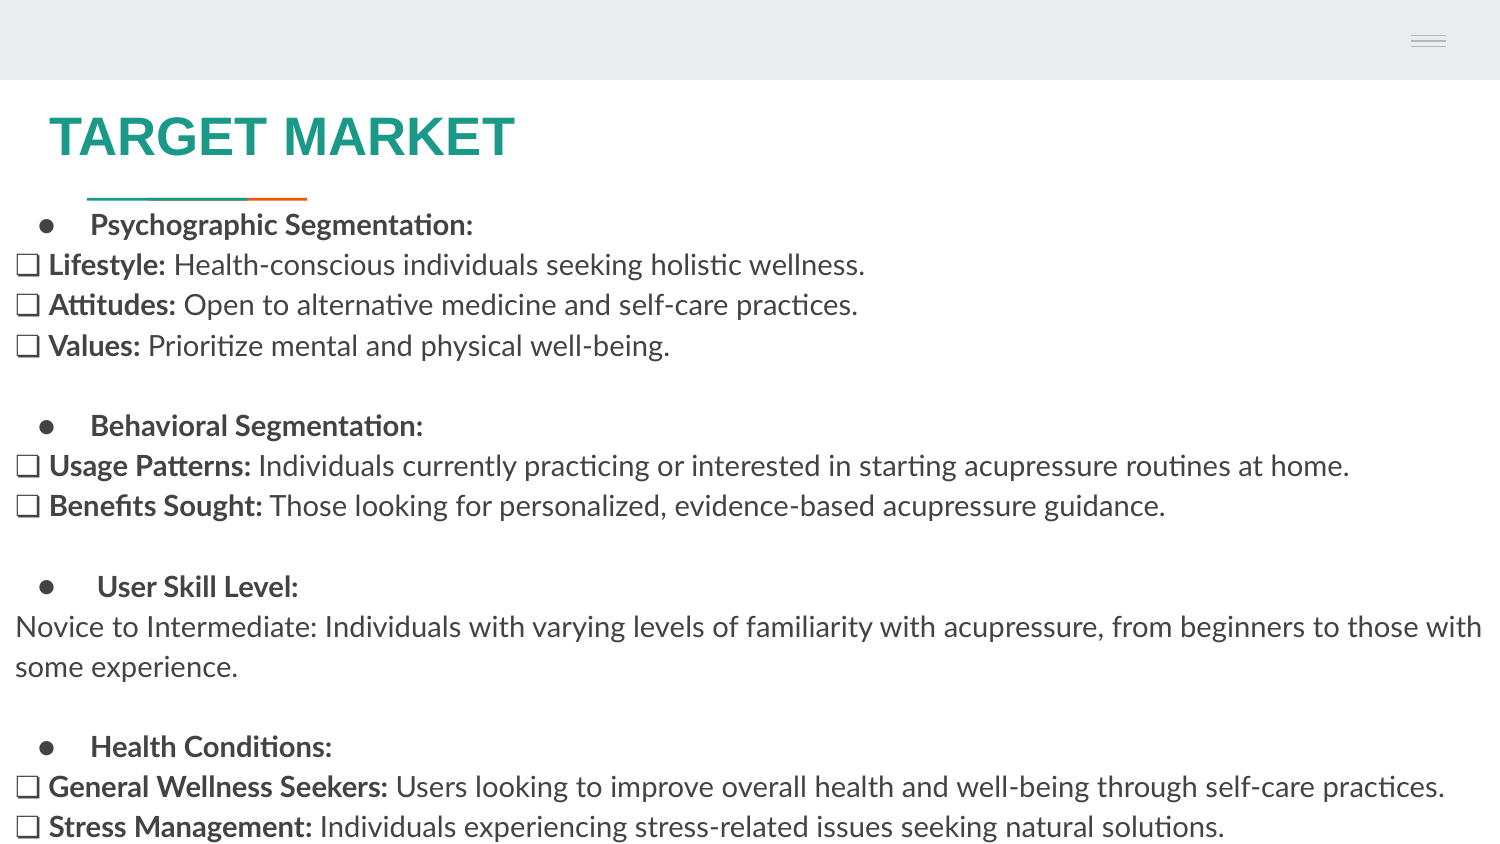

# TARGET MARKET
Psychographic Segmentation:
❏ Lifestyle: Health-conscious individuals seeking holistic wellness.
❏ Attitudes: Open to alternative medicine and self-care practices.
❏ Values: Prioritize mental and physical well-being.

Behavioral Segmentation:
❏ Usage Patterns: Individuals currently practicing or interested in starting acupressure routines at home.
❏ Benefits Sought: Those looking for personalized, evidence-based acupressure guidance.

 User Skill Level:
Novice to Intermediate: Individuals with varying levels of familiarity with acupressure, from beginners to those with some experience.

Health Conditions:
❏ General Wellness Seekers: Users looking to improve overall health and well-being through self-care practices.
❏ Stress Management: Individuals experiencing stress-related issues seeking natural solutions.